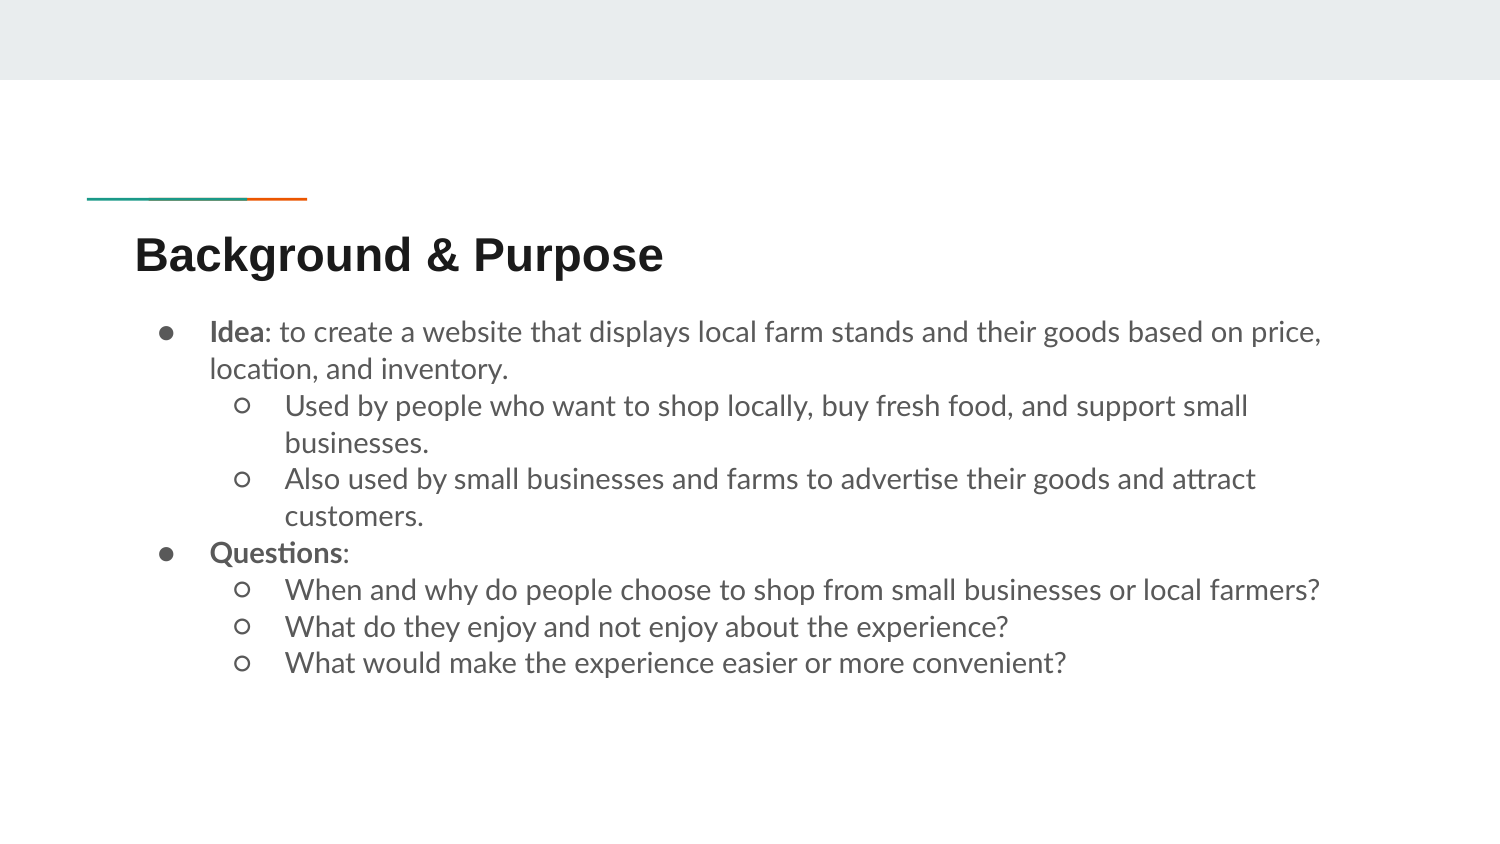

# Background & Purpose
Idea: to create a website that displays local farm stands and their goods based on price, location, and inventory.
Used by people who want to shop locally, buy fresh food, and support small businesses.
Also used by small businesses and farms to advertise their goods and attract customers.
Questions:
When and why do people choose to shop from small businesses or local farmers?
What do they enjoy and not enjoy about the experience?
What would make the experience easier or more convenient?